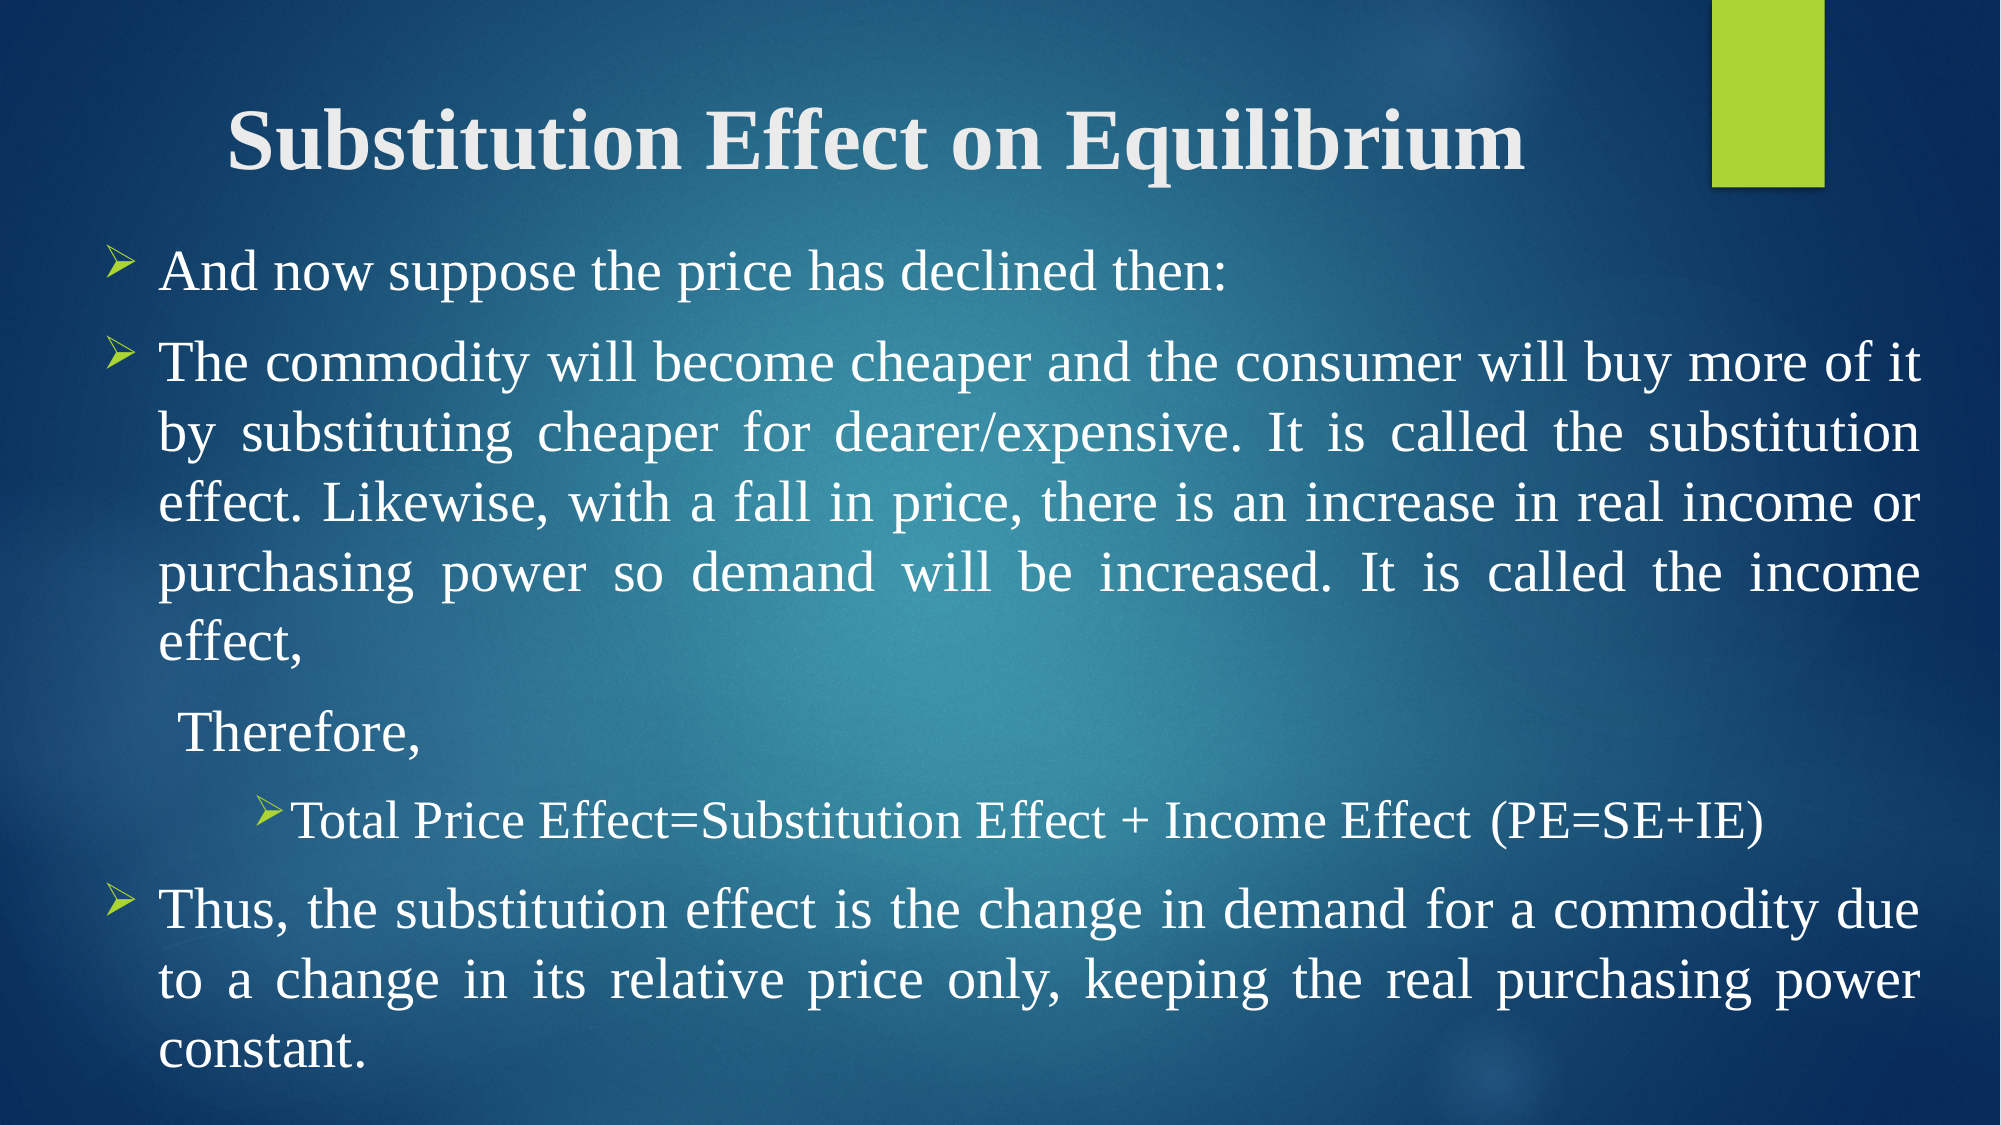

# Substitution Effect on Equilibrium
And now suppose the price has declined then:
The commodity will become cheaper and the consumer will buy more of it by substituting cheaper for dearer/expensive. It is called the substitution effect. Likewise, with a fall in price, there is an increase in real income or purchasing power so demand will be increased. It is called the income effect,
Therefore,
Total Price Effect=Substitution Effect + Income Effect	(PE=SE+IE)
Thus, the substitution effect is the change in demand for a commodity due to a change in its relative price only, keeping the real purchasing power constant.